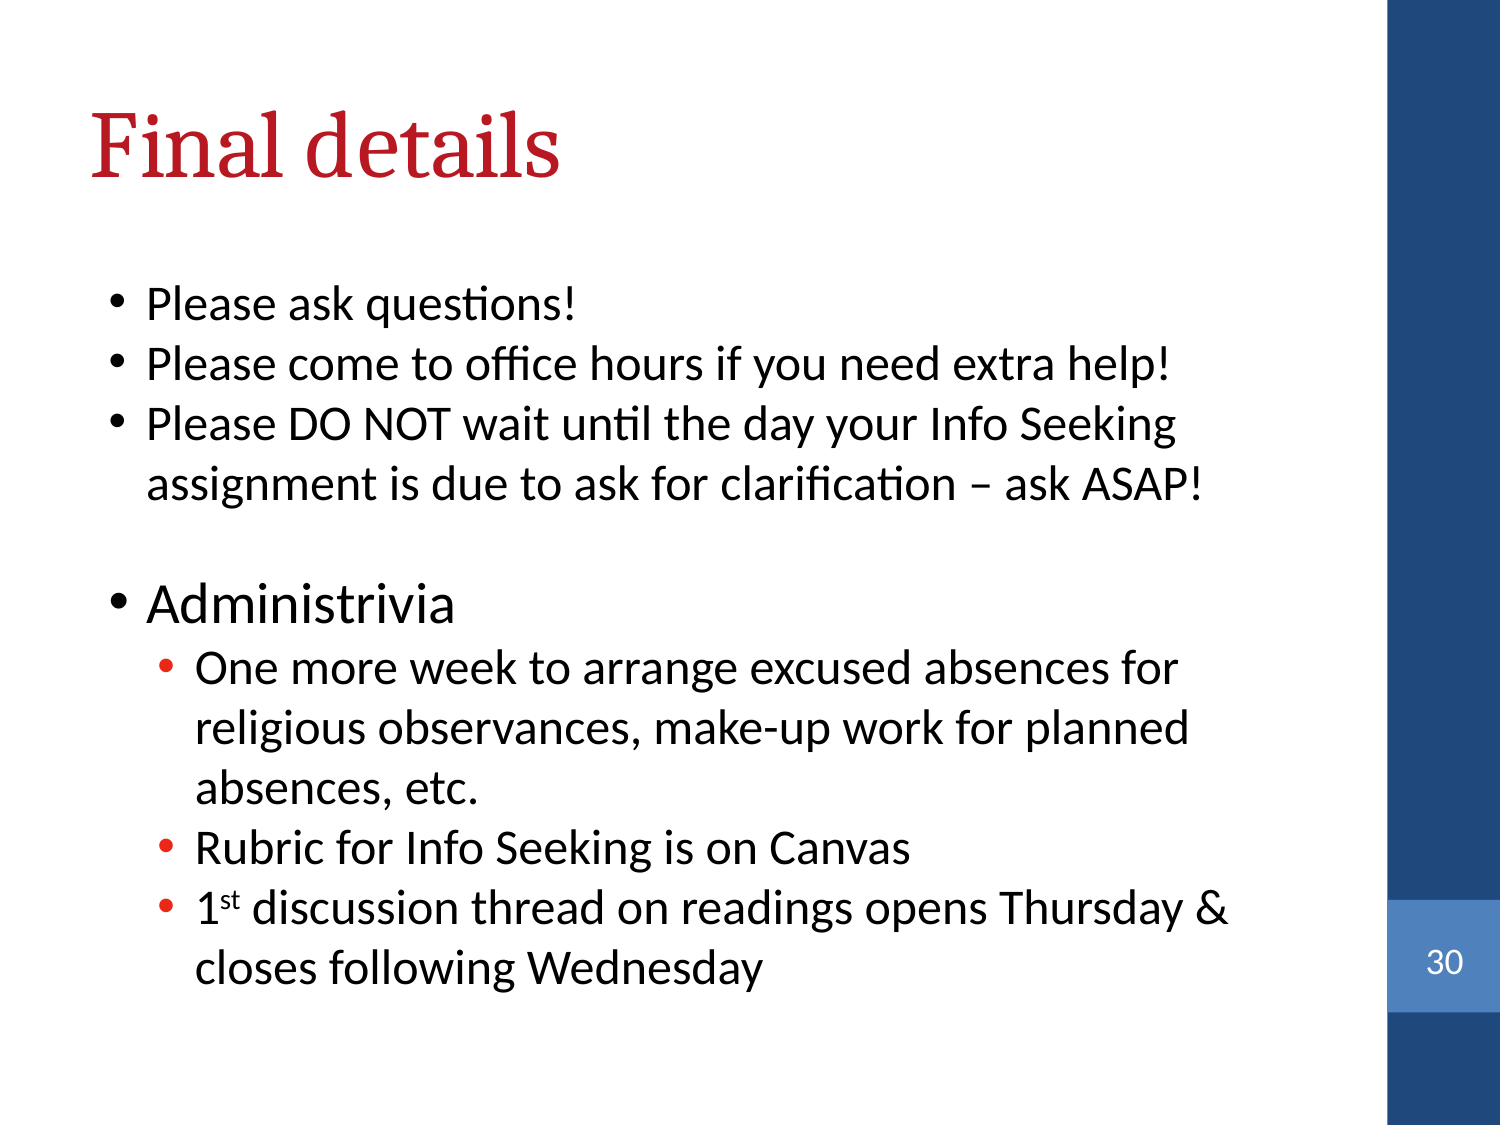

Final details
Please ask questions!
Please come to office hours if you need extra help!
Please DO NOT wait until the day your Info Seeking assignment is due to ask for clarification – ask ASAP!

Administrivia
One more week to arrange excused absences for religious observances, make-up work for planned absences, etc.
Rubric for Info Seeking is on Canvas
1st discussion thread on readings opens Thursday & closes following Wednesday
30